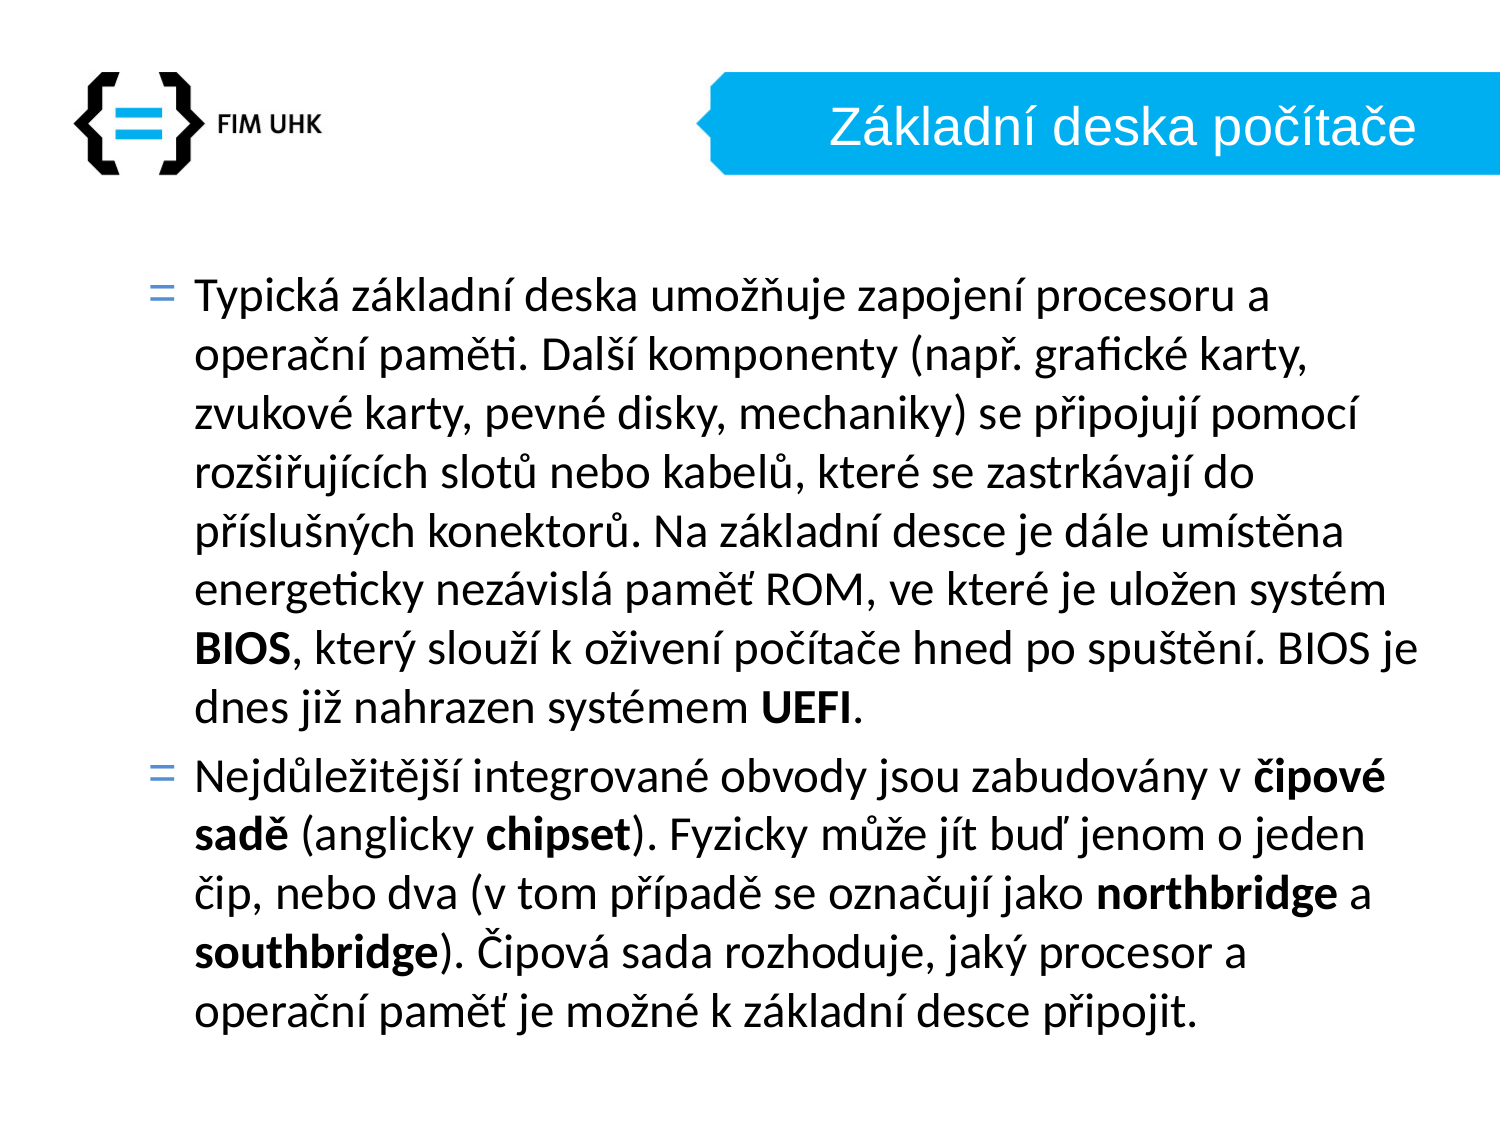

# Základní deska počítače
Typická základní deska umožňuje zapojení procesoru a operační paměti. Další komponenty (např. grafické karty, zvukové karty, pevné disky, mechaniky) se připojují pomocí rozšiřujících slotů nebo kabelů, které se zastrkávají do příslušných konektorů. Na základní desce je dále umístěna energeticky nezávislá paměť ROM, ve které je uložen systém BIOS, který slouží k oživení počítače hned po spuštění. BIOS je dnes již nahrazen systémem UEFI.
Nejdůležitější integrované obvody jsou zabudovány v čipové sadě (anglicky chipset). Fyzicky může jít buď jenom o jeden čip, nebo dva (v tom případě se označují jako northbridge a southbridge). Čipová sada rozhoduje, jaký procesor a operační paměť je možné k základní desce připojit.